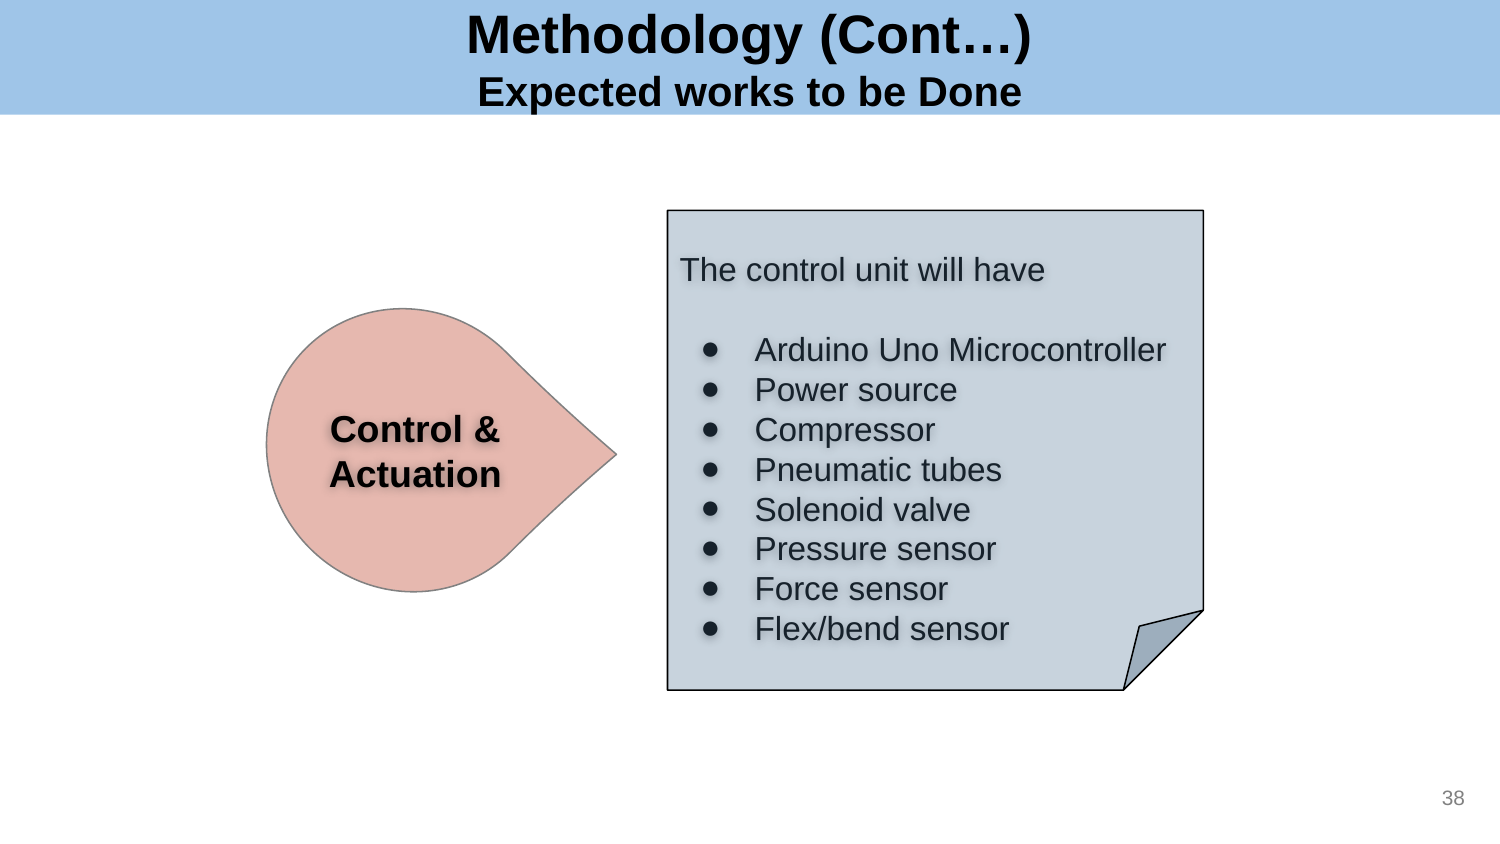

Methodology (Cont…)
Expected works to be Done

The control unit will have

Arduino Uno Microcontroller
Power source
Compressor
Pneumatic tubes
Solenoid valve
Pressure sensor
Force sensor
Flex/bend sensor

Control & Actuation
38